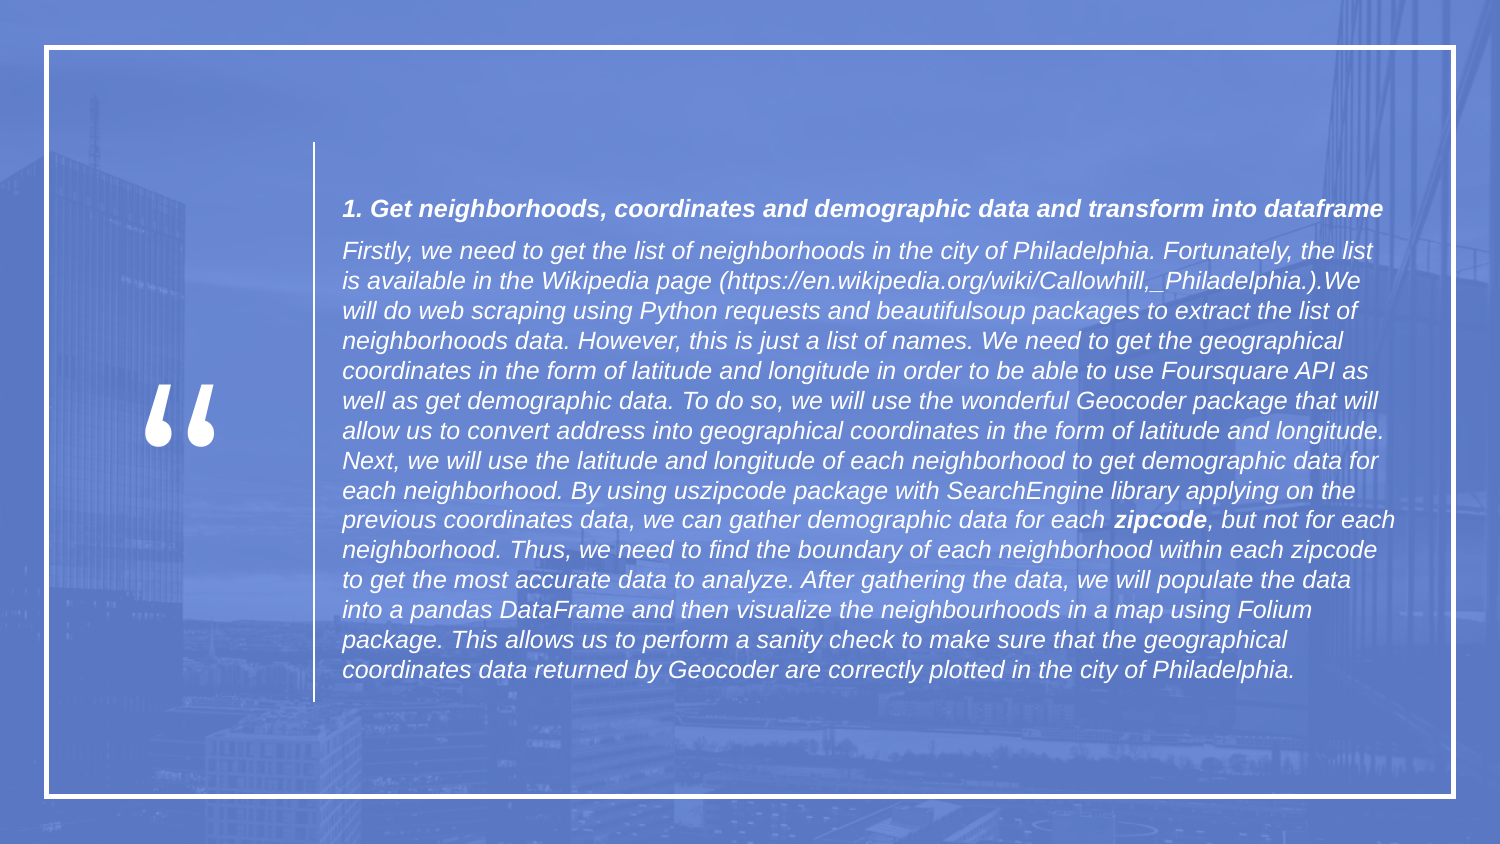

1. Get neighborhoods, coordinates and demographic data and transform into dataframe
Firstly, we need to get the list of neighborhoods in the city of Philadelphia. Fortunately, the list is available in the Wikipedia page (https://en.wikipedia.org/wiki/Callowhill,_Philadelphia.).We will do web scraping using Python requests and beautifulsoup packages to extract the list of neighborhoods data. However, this is just a list of names. We need to get the geographical coordinates in the form of latitude and longitude in order to be able to use Foursquare API as well as get demographic data. To do so, we will use the wonderful Geocoder package that will allow us to convert address into geographical coordinates in the form of latitude and longitude. Next, we will use the latitude and longitude of each neighborhood to get demographic data for each neighborhood. By using uszipcode package with SearchEngine library applying on the previous coordinates data, we can gather demographic data for each zipcode, but not for each neighborhood. Thus, we need to find the boundary of each neighborhood within each zipcode to get the most accurate data to analyze. After gathering the data, we will populate the data into a pandas DataFrame and then visualize the neighbourhoods in a map using Folium package. This allows us to perform a sanity check to make sure that the geographical coordinates data returned by Geocoder are correctly plotted in the city of Philadelphia.